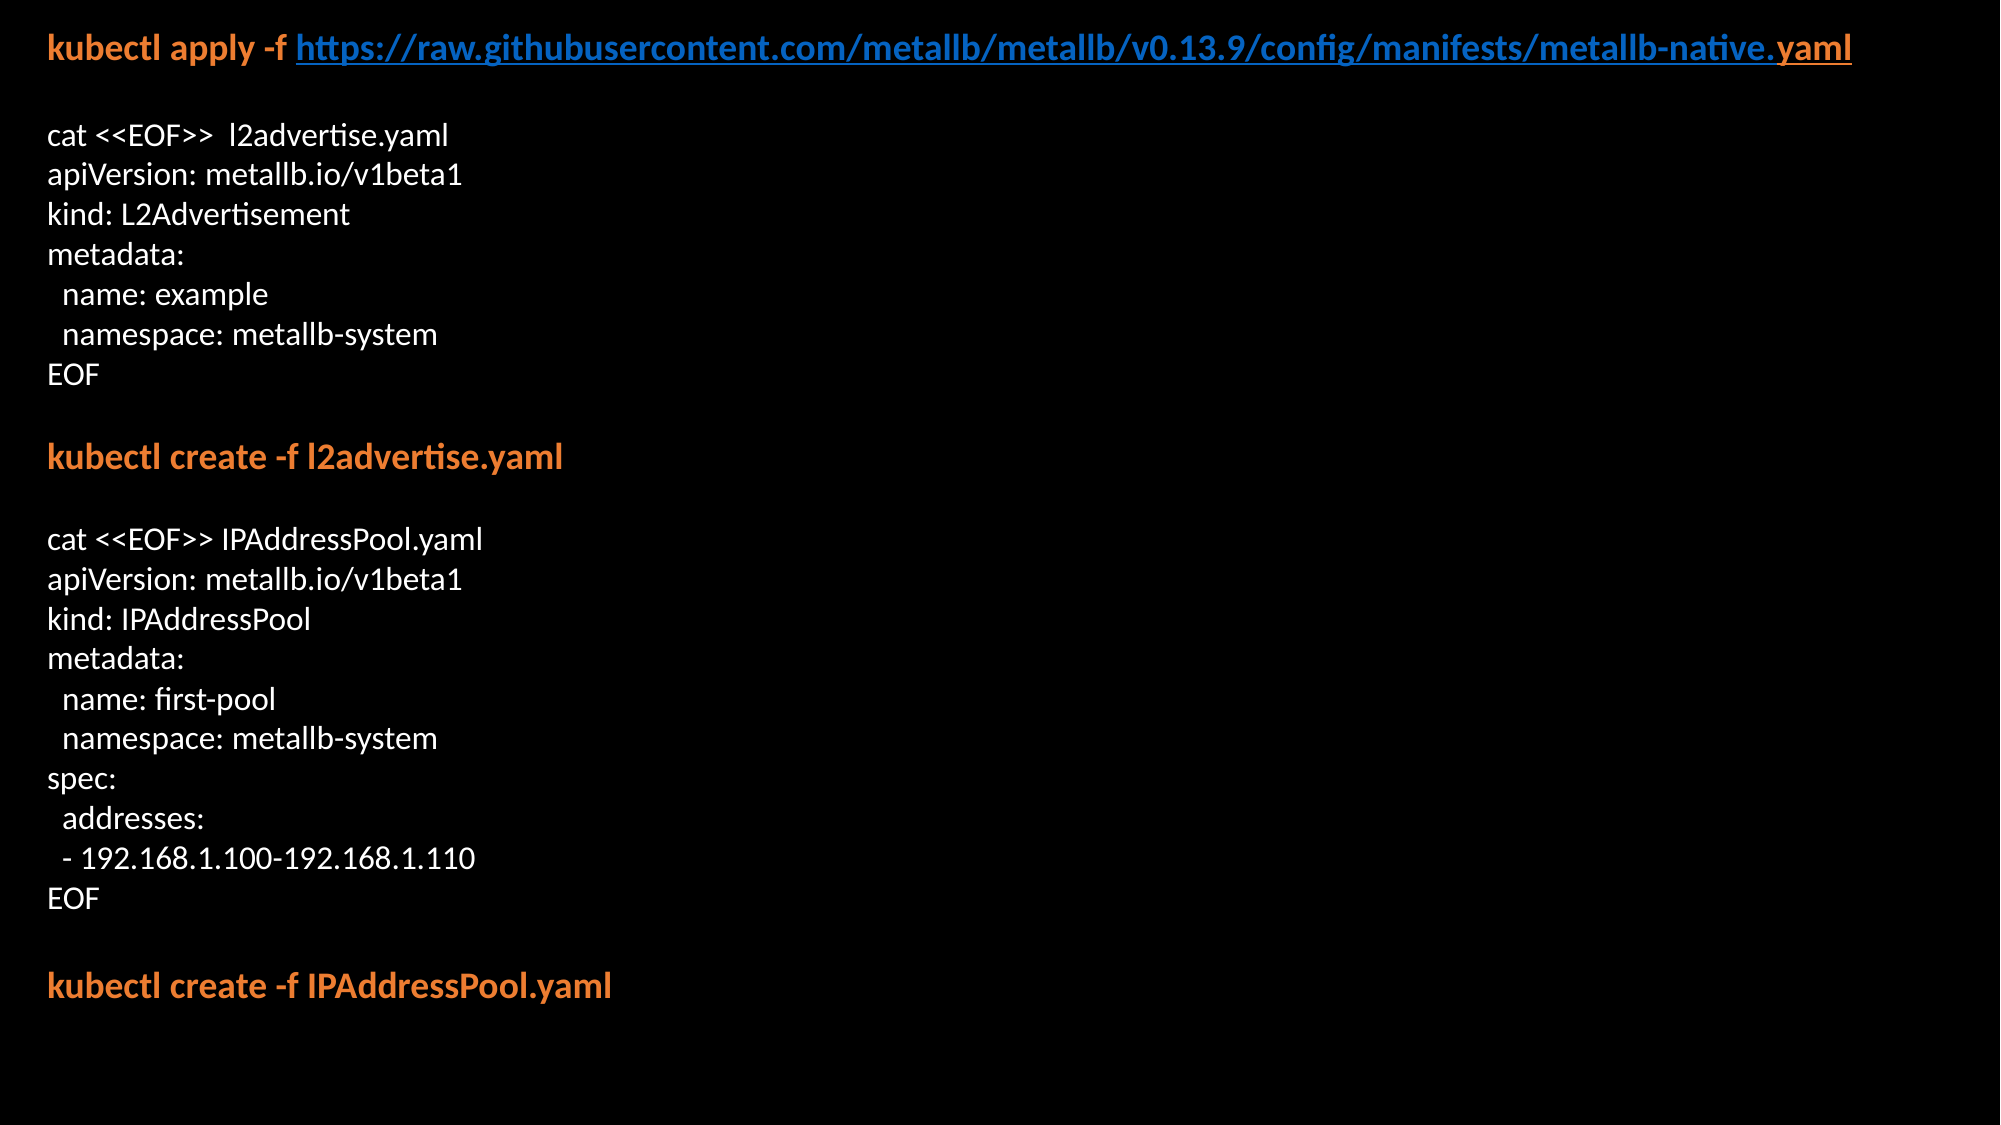

kubectl apply -f https://raw.githubusercontent.com/metallb/metallb/v0.13.9/config/manifests/metallb-native.yaml

cat <<EOF>>  l2advertise.yaml
apiVersion: metallb.io/v1beta1
kind: L2Advertisement
metadata:
  name: example
  namespace: metallb-system
EOF

kubectl create -f l2advertise.yaml

cat <<EOF>> IPAddressPool.yaml
apiVersion: metallb.io/v1beta1
kind: IPAddressPool
metadata:
  name: first-pool
  namespace: metallb-system
spec:
  addresses:
  - 192.168.1.100-192.168.1.110
EOF

kubectl create -f IPAddressPool.yaml